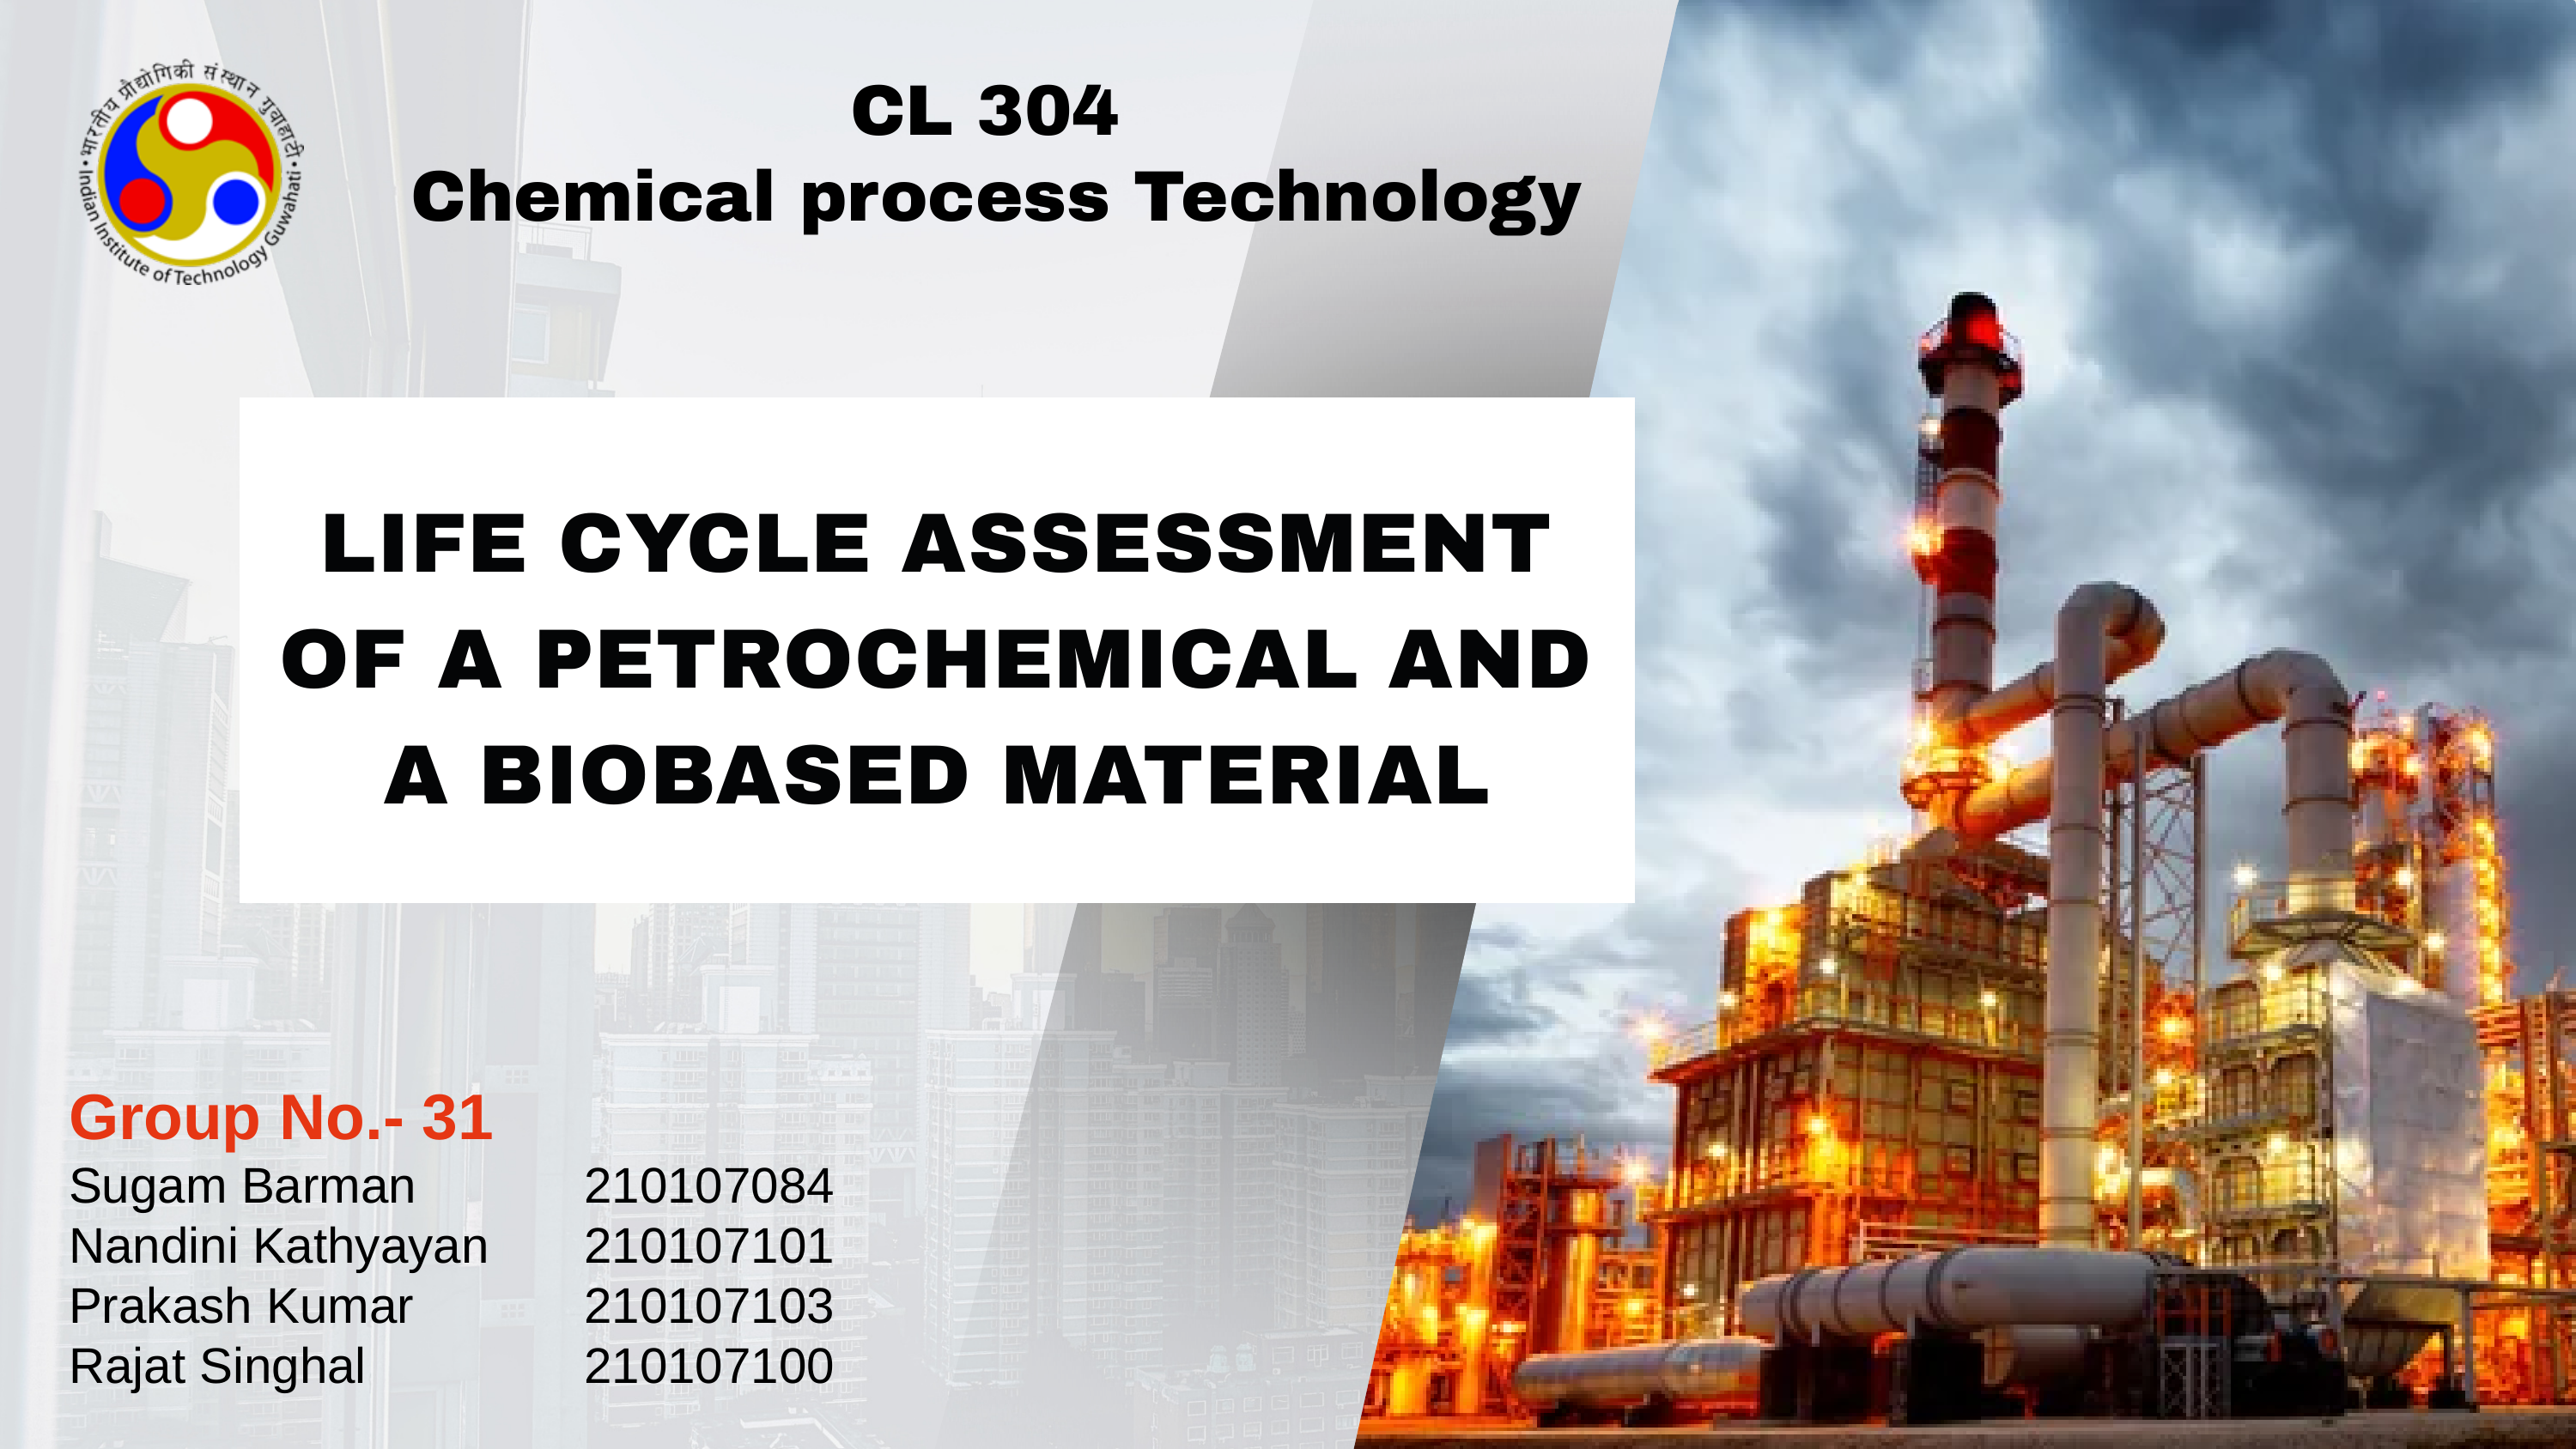

CL 304
Chemical process Technology

LIFE CYCLE ASSESSMENT OF A PETROCHEMICAL AND A BIOBASED MATERIAL
Group No.- 31
Sugam Barman		210107084
Nandini Kathyayan	210107101
Prakash Kumar		210107103
Rajat Singhal		210107100